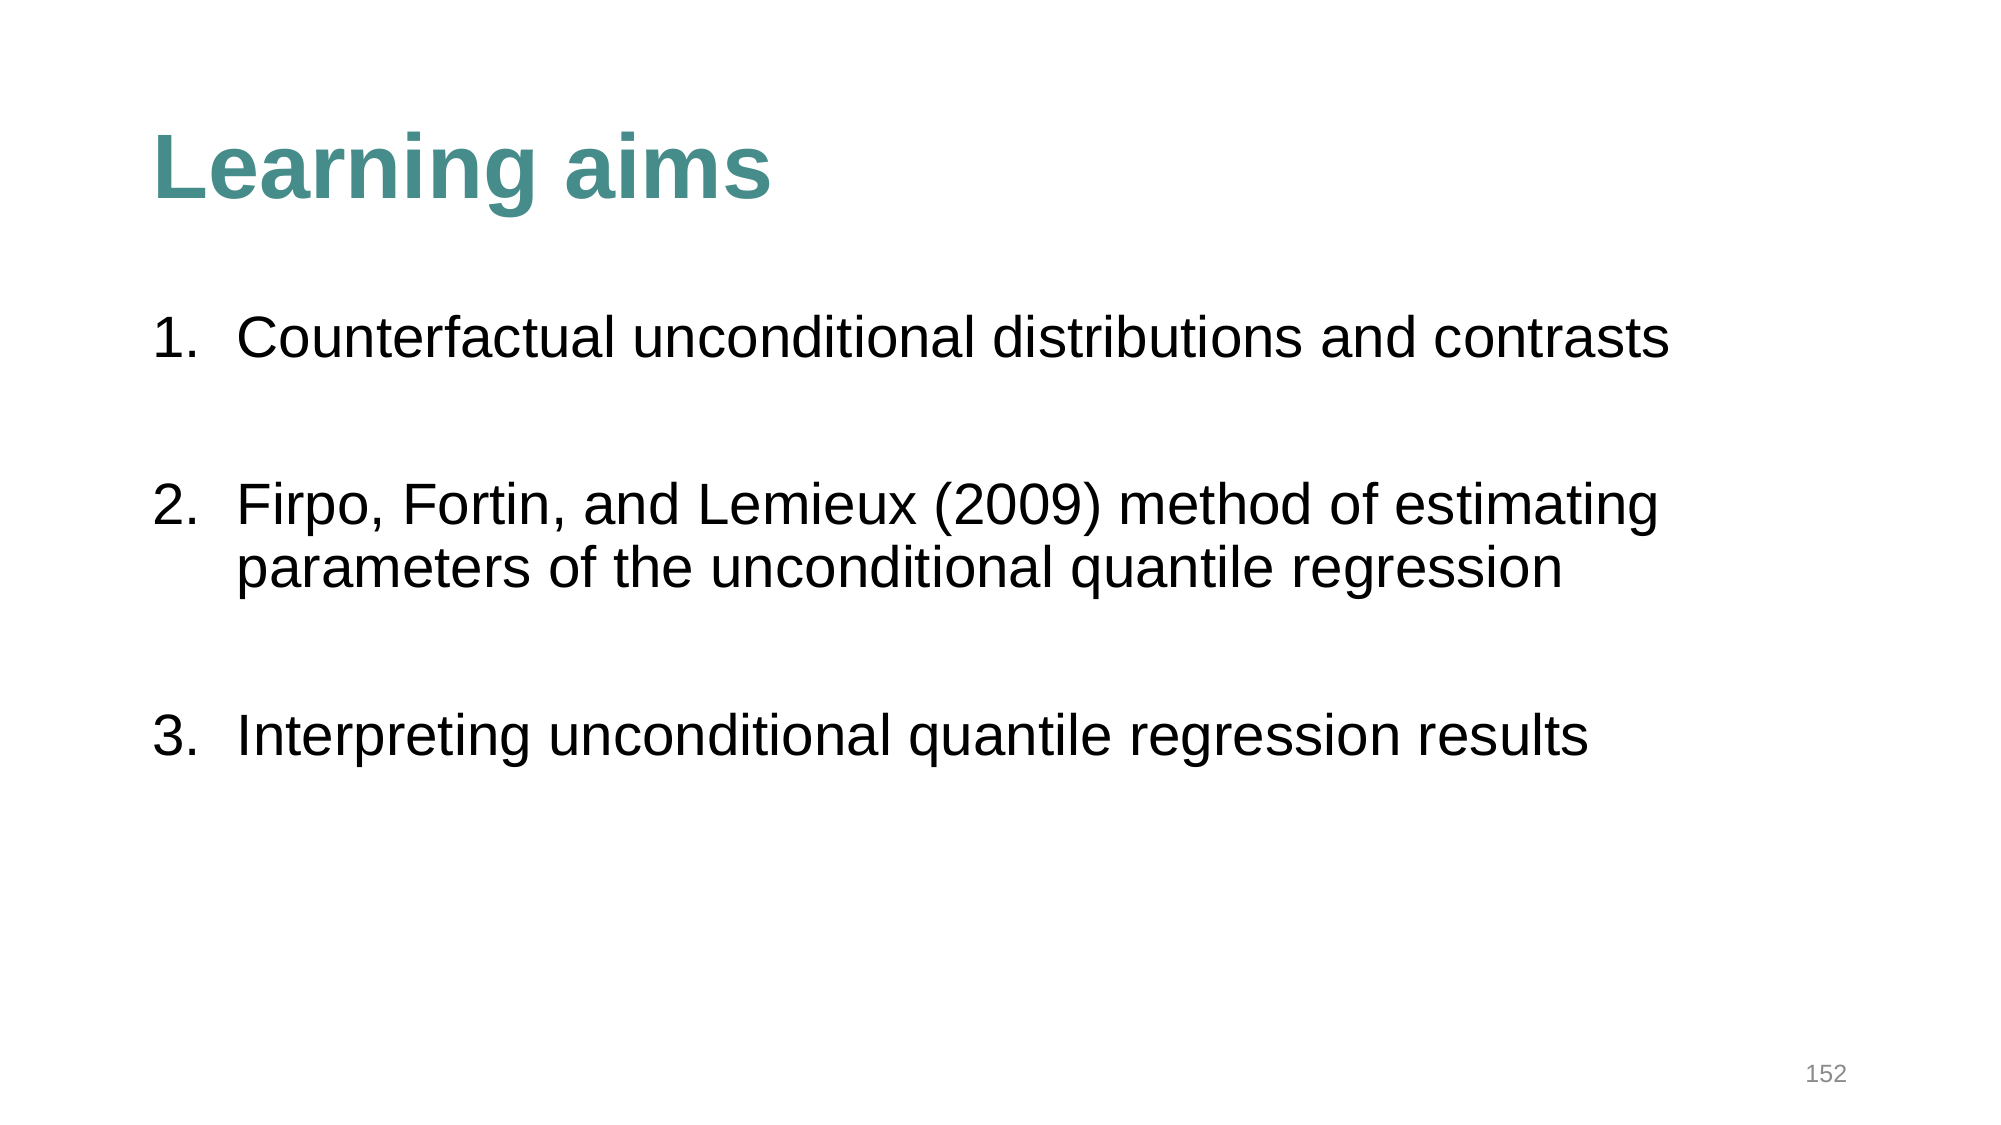

# Learning aims
Counterfactual unconditional distributions and contrasts

Firpo, Fortin, and Lemieux (2009) method of estimating parameters of the unconditional quantile regression

Interpreting unconditional quantile regression results
152